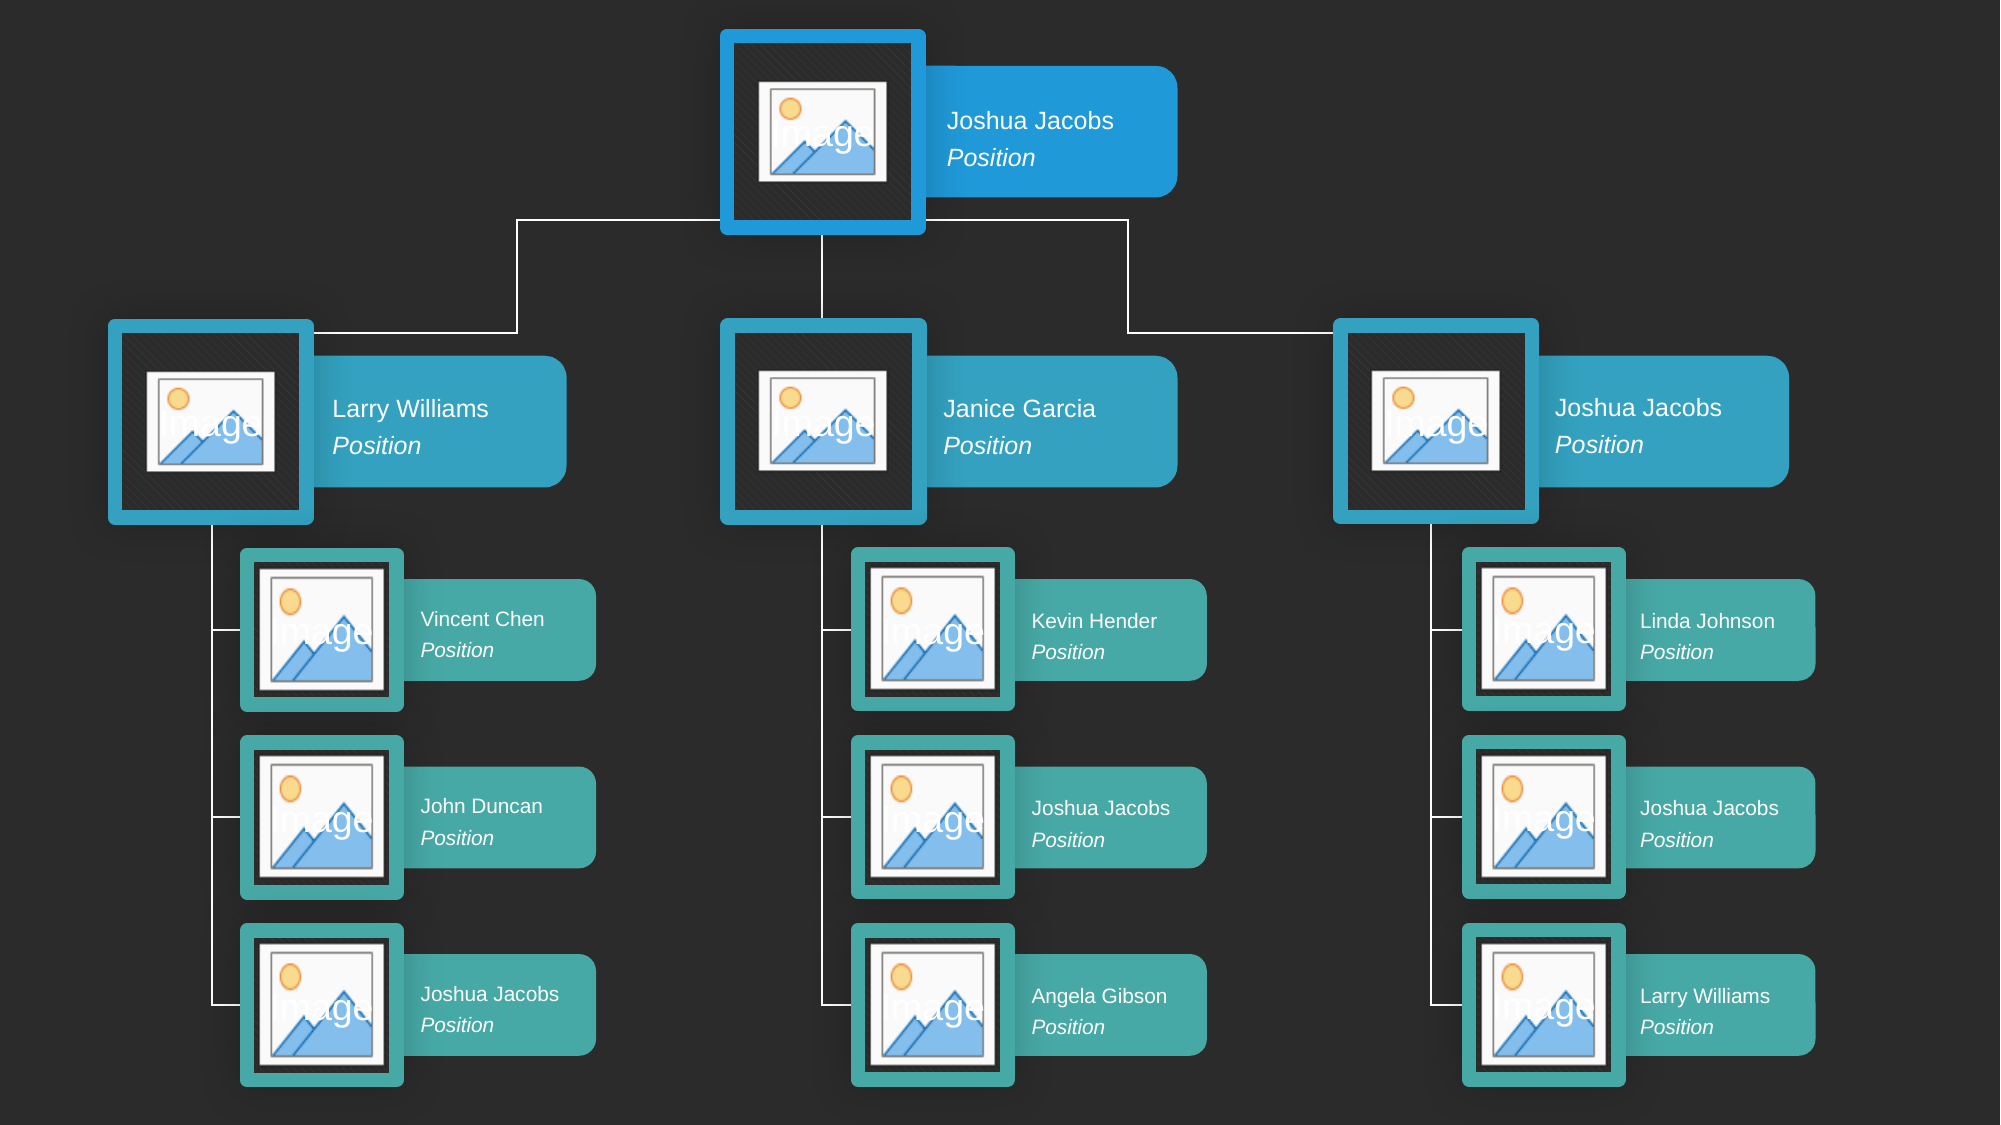

Joshua Jacobs
Position

Joshua Jacobs
Position
Larry Williams
Position
Janice Garcia
Position

Vincent Chen
Position
Kevin Hender
Position
Linda Johnson
Position

John Duncan
Position
Joshua Jacobs
Position
Joshua Jacobs
Position

Joshua Jacobs
Position
Angela Gibson
Position
Larry Williams
Position